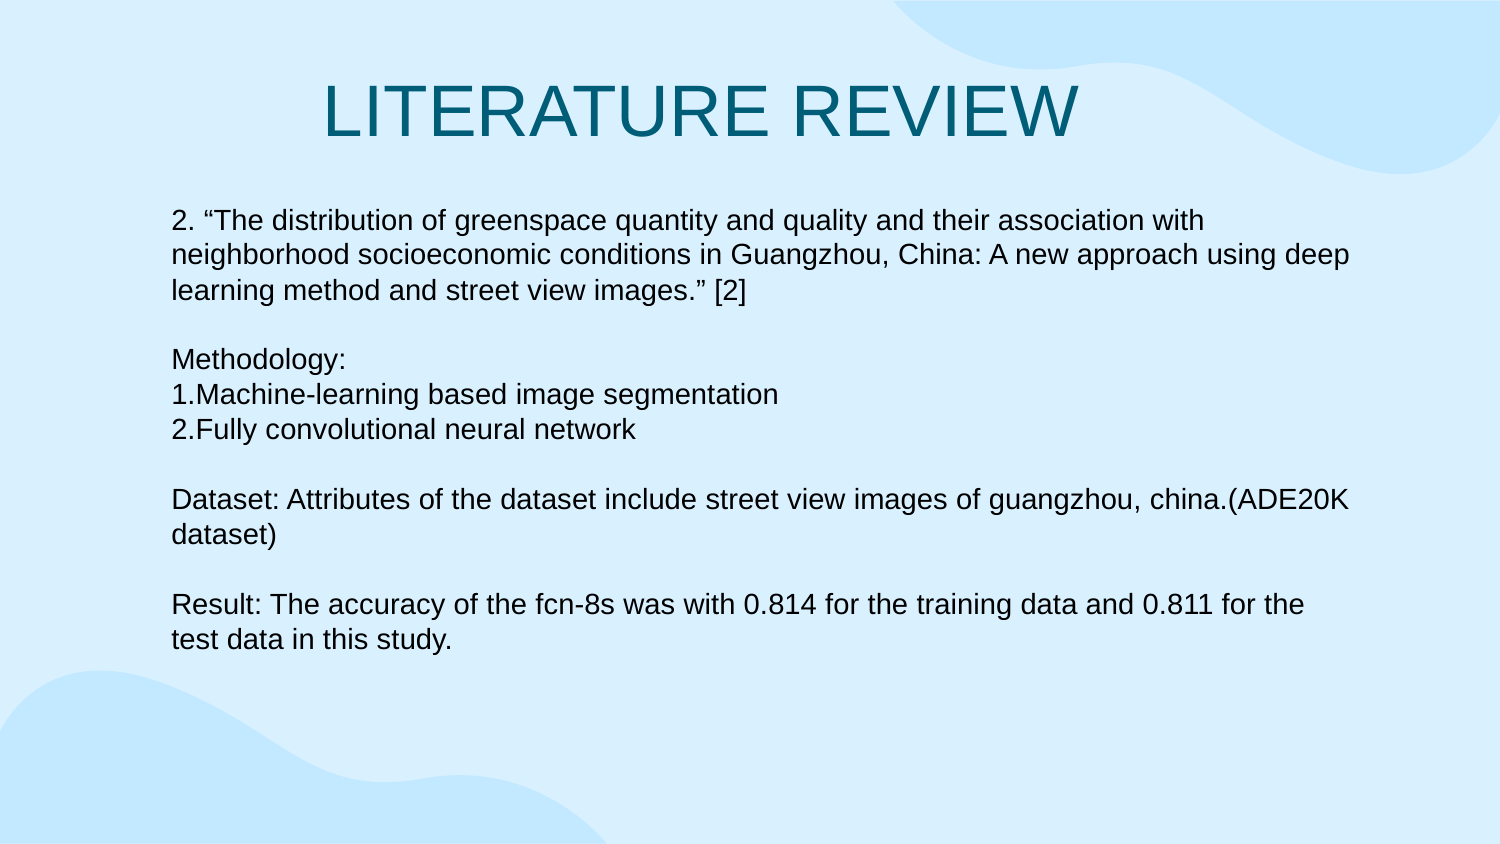

# LITERATURE REVIEW
2. “The distribution of greenspace quantity and quality and their association with neighborhood socioeconomic conditions in Guangzhou, China: A new approach using deep learning method and street view images.” [2]

Methodology:
1.Machine-learning based image segmentation
2.Fully convolutional neural network

Dataset: Attributes of the dataset include street view images of guangzhou, china.(ADE20K dataset)

Result: The accuracy of the fcn-8s was with 0.814 for the training data and 0.811 for the test data in this study.